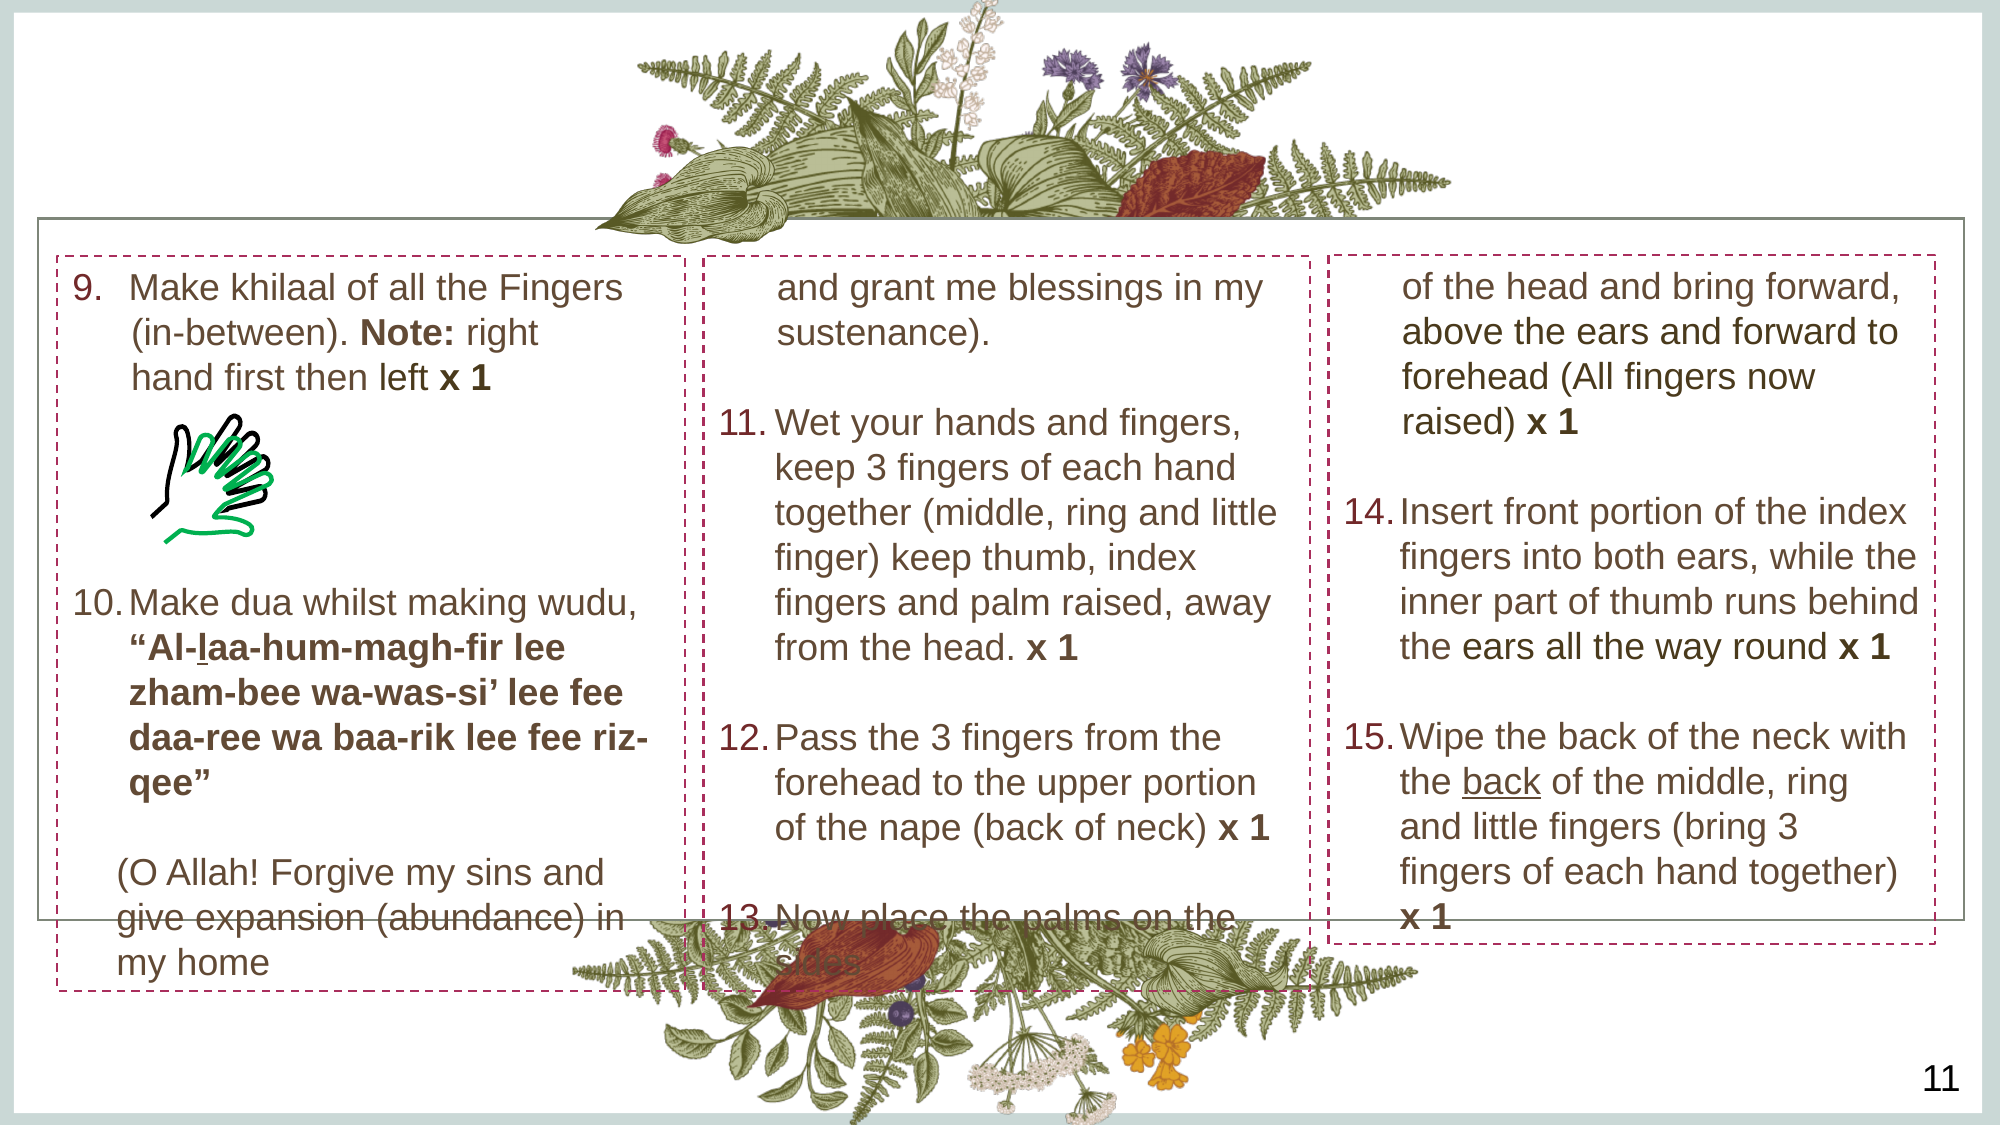

of the head and bring forward, above the ears and forward to forehead (All fingers now raised) x 1

Insert front portion of the index fingers into both ears, while the inner part of thumb runs behind the ears all the way round x 1

Wipe the back of the neck with the back of the middle, ring and little fingers (bring 3 fingers of each hand together) x 1
Make khilaal of all the Fingers
(in-between). Note: right
hand first then left x 1

Make dua whilst making wudu, “Al-laa-hum-magh-fir lee zham-bee wa-was-si’ lee fee daa-ree wa baa-rik lee fee riz-qee”

(O Allah! Forgive my sins and give expansion (abundance) in my home
and grant me blessings in my sustenance).

Wet your hands and fingers, keep 3 fingers of each hand together (middle, ring and little finger) keep thumb, index fingers and palm raised, away from the head. x 1

Pass the 3 fingers from the forehead to the upper portion of the nape (back of neck) x 1

Now place the palms on the sides

11